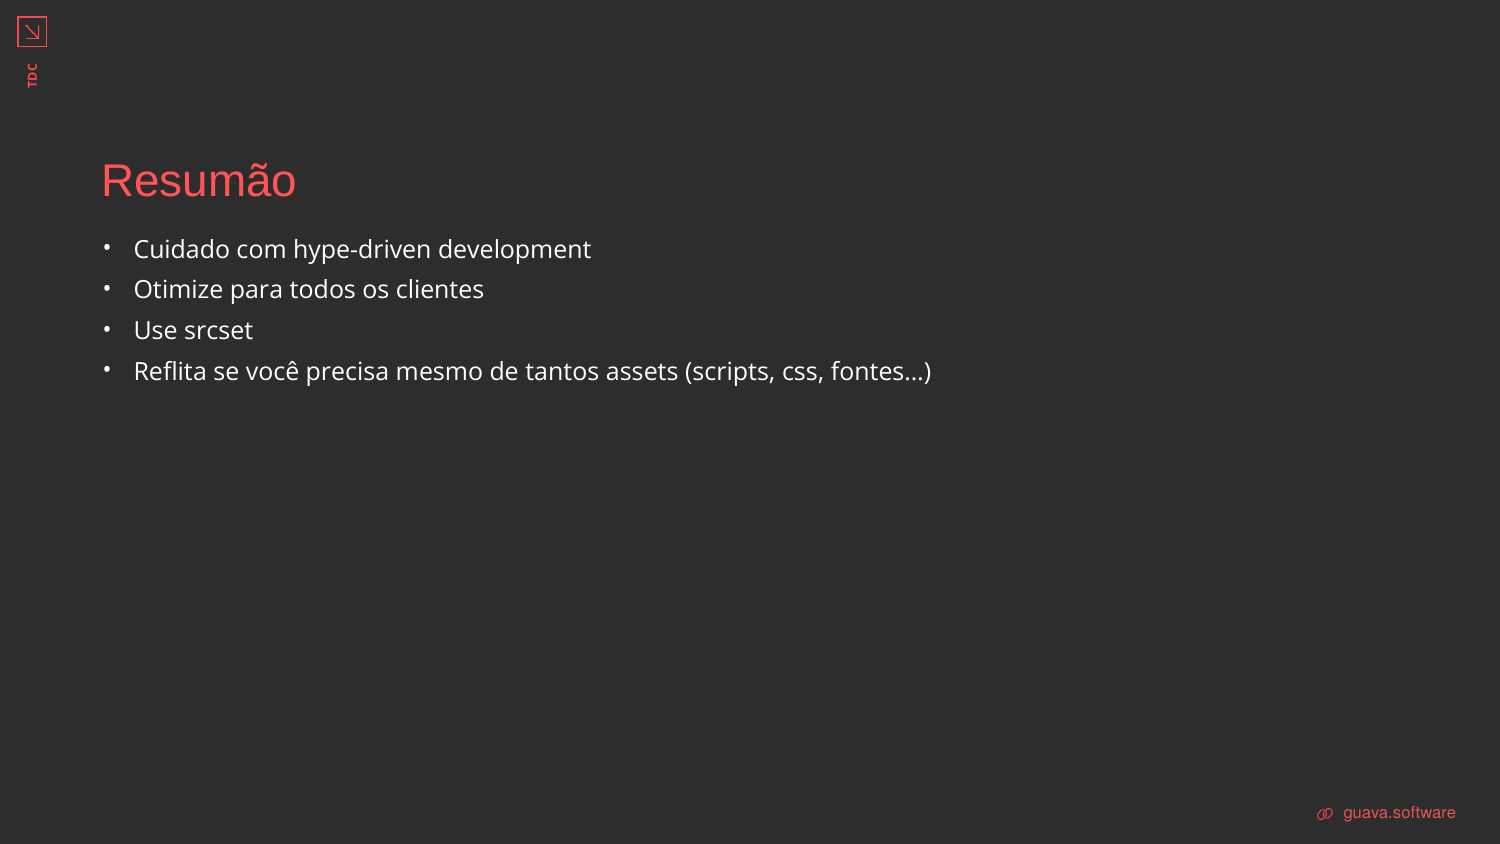

TDC
Resumão
Cuidado com hype-driven development
Otimize para todos os clientes
Use srcset
Reflita se você precisa mesmo de tantos assets (scripts, css, fontes…)